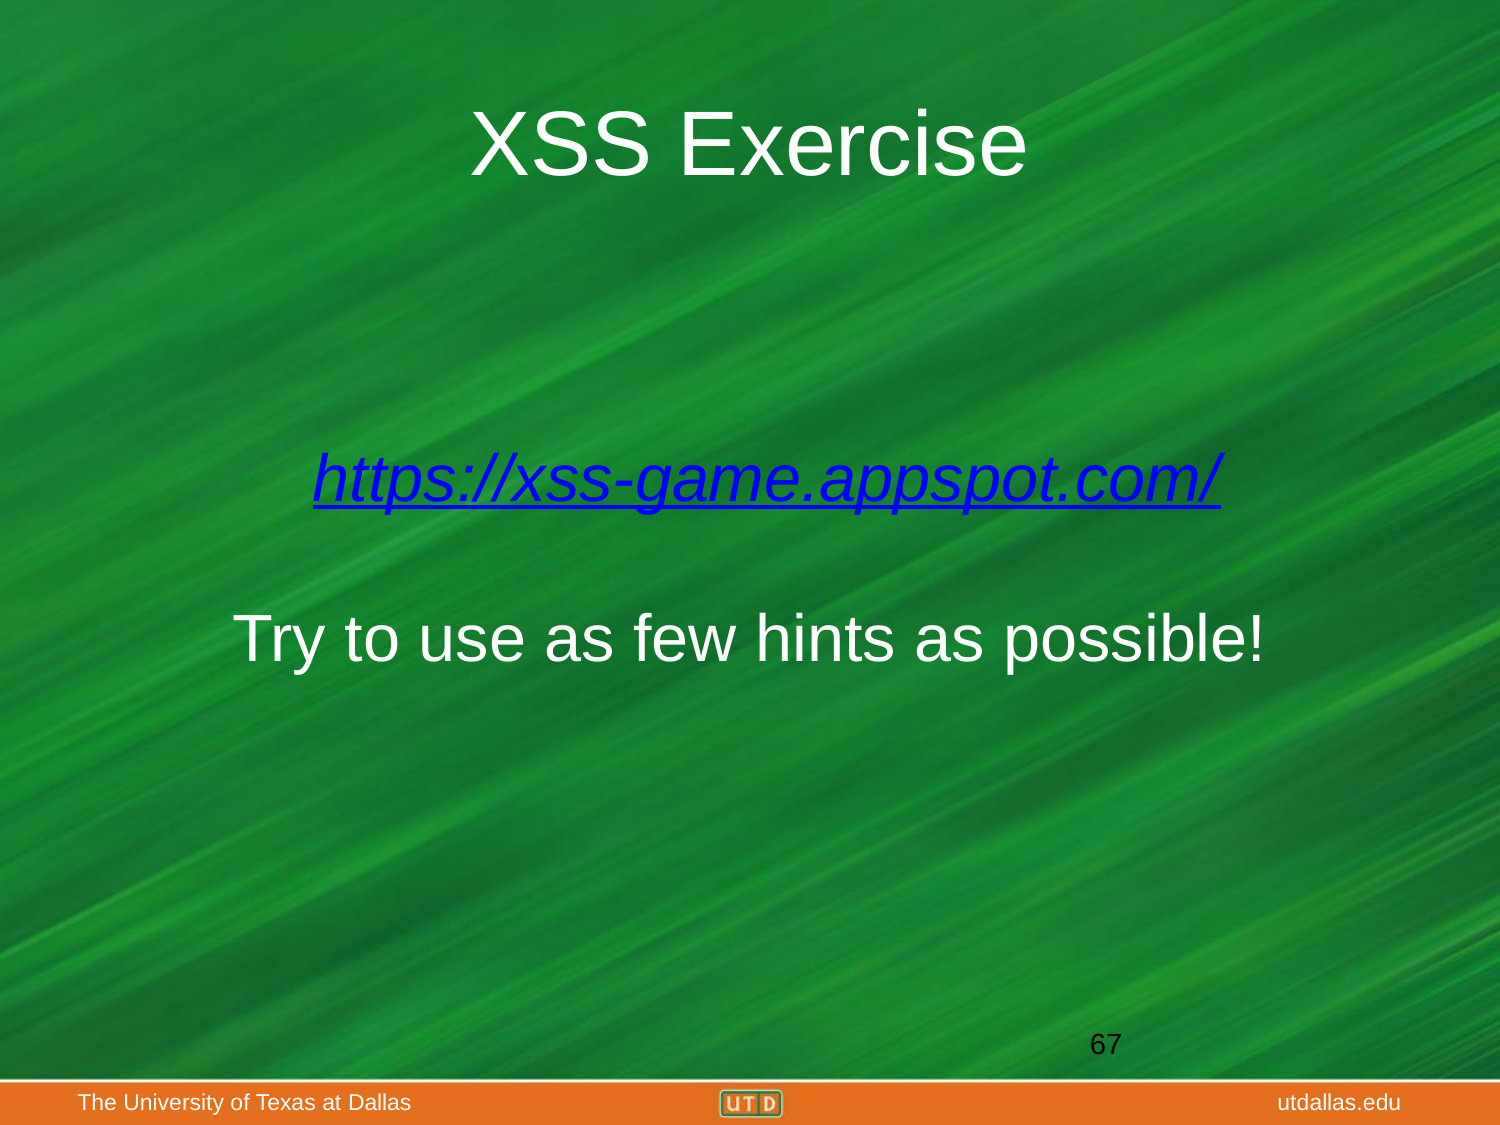

# XSS Exercise
https://xss-game.appspot.com/

Try to use as few hints as possible!
67